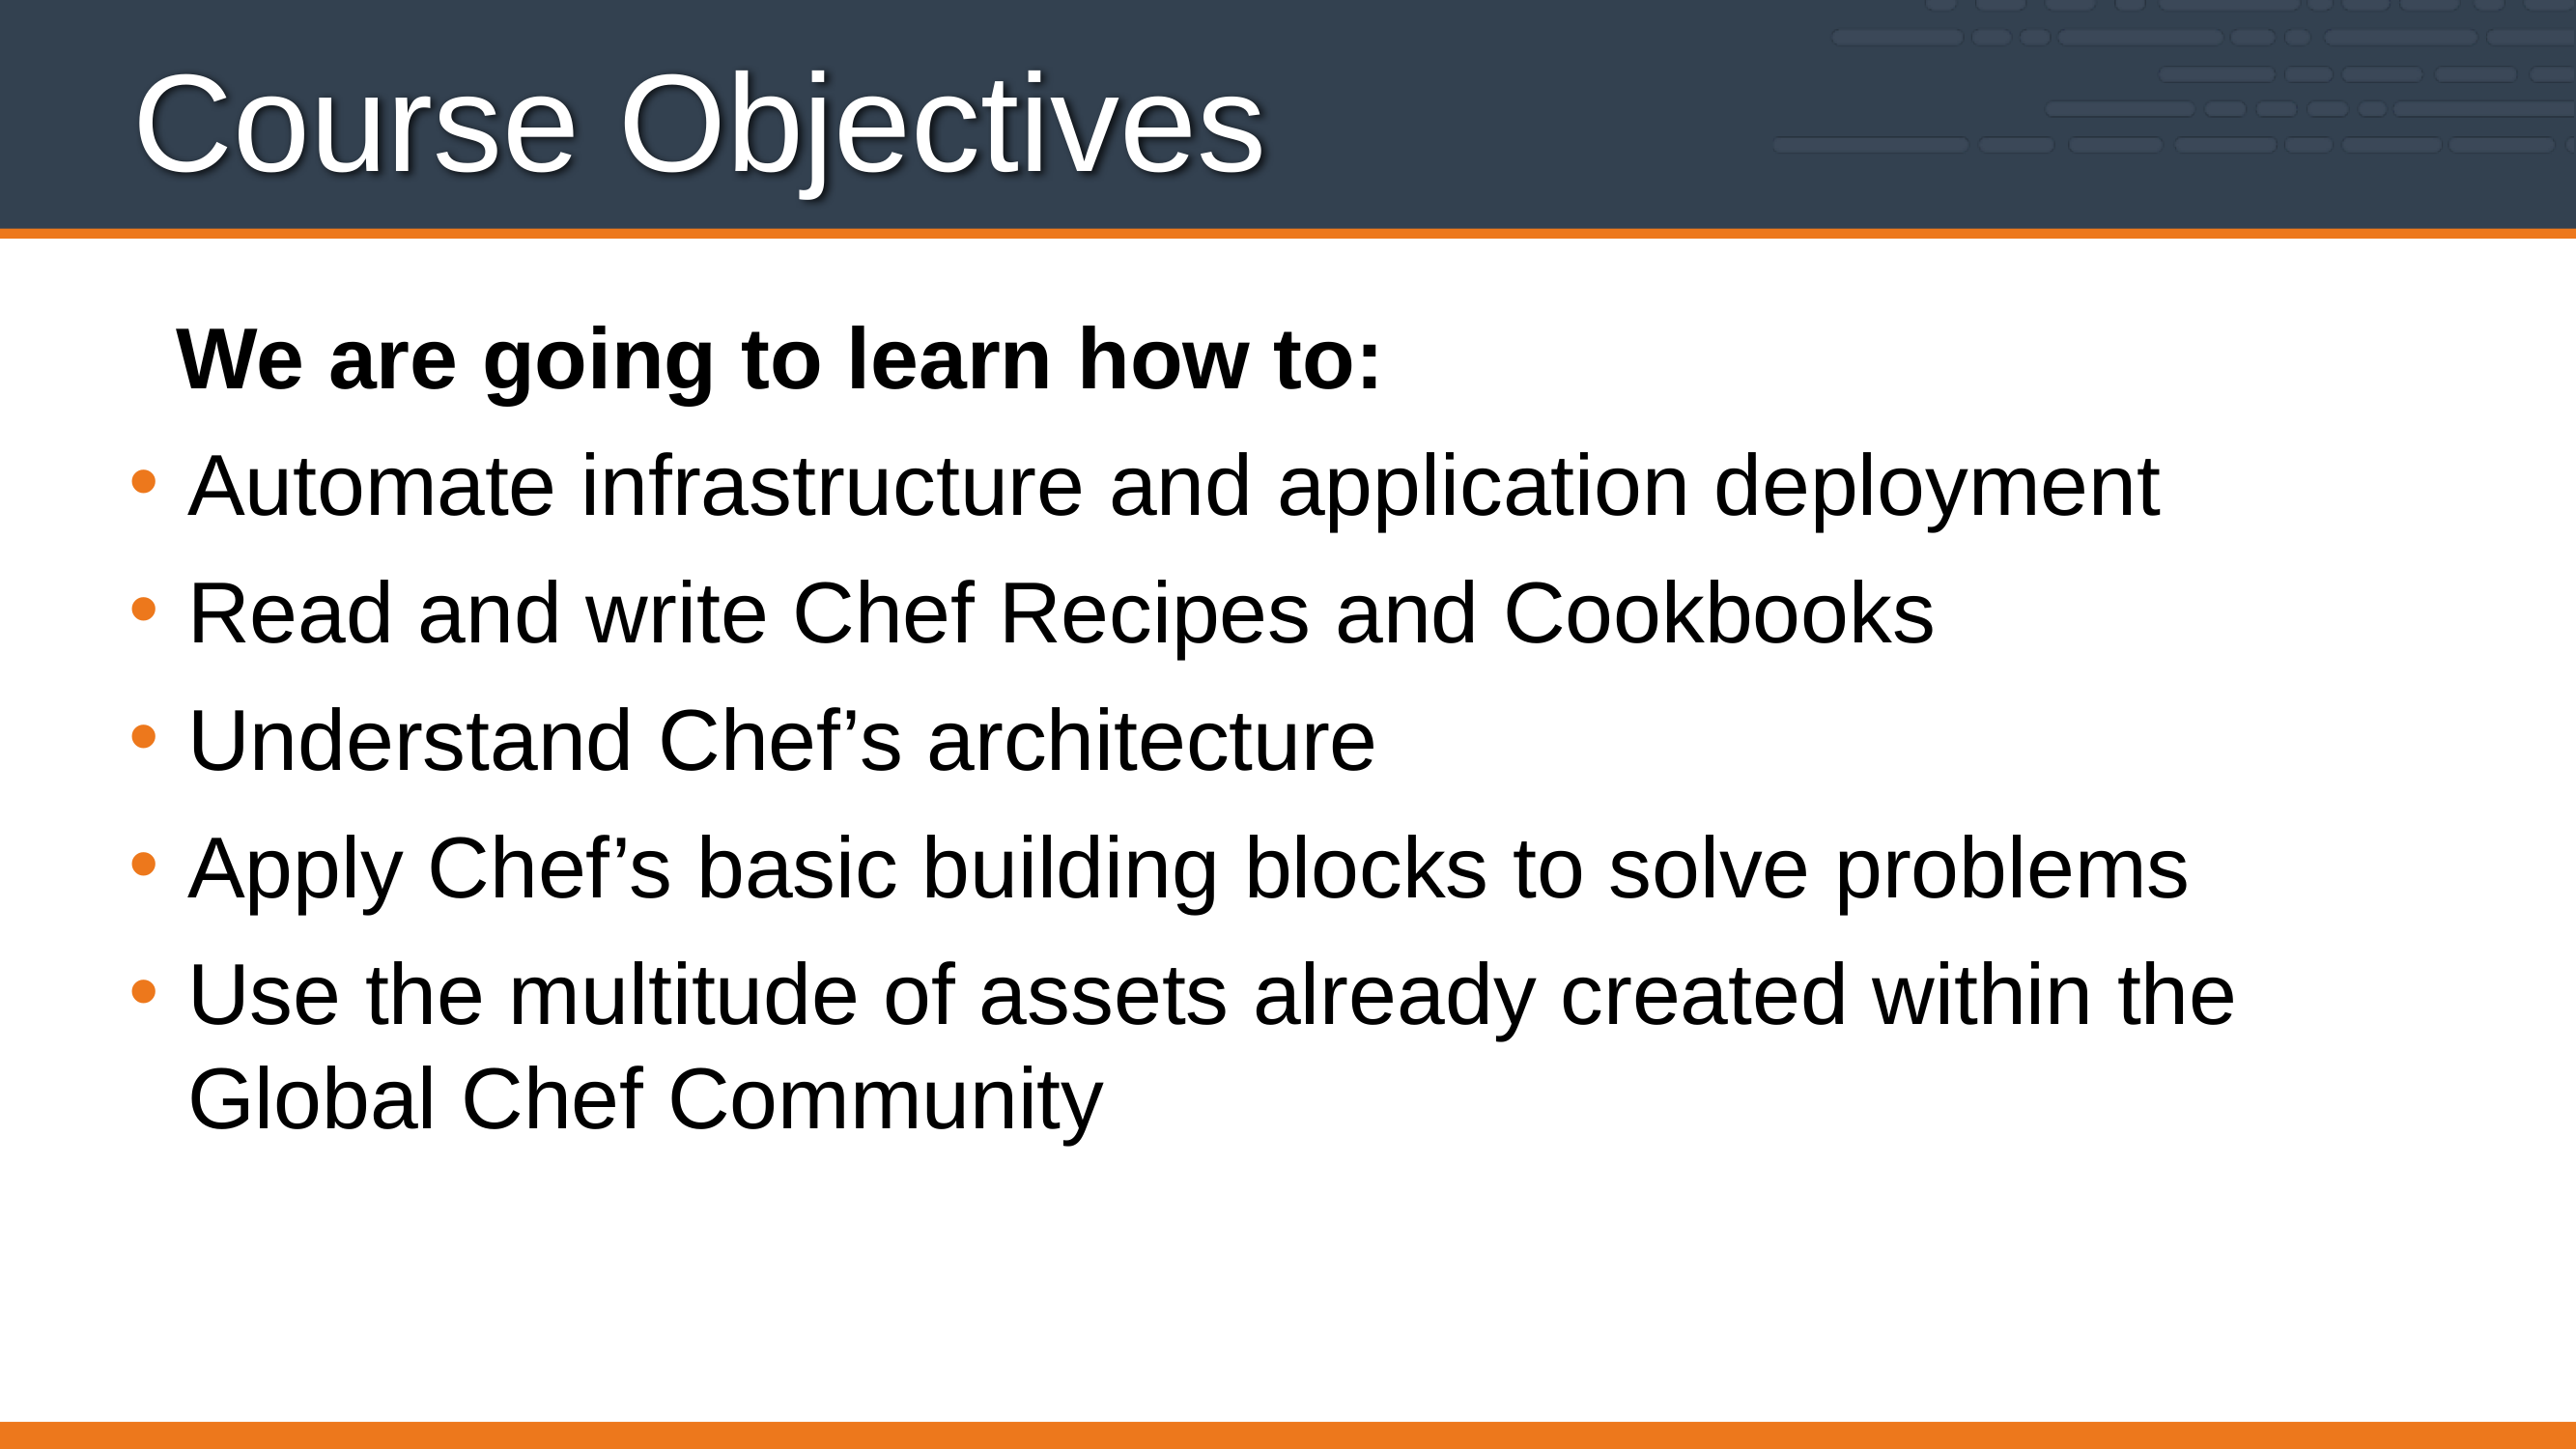

# Course Objectives
  We are going to learn how to:
Automate infrastructure and application deployment
Read and write Chef Recipes and Cookbooks
Understand Chef’s architecture
Apply Chef’s basic building blocks to solve problems
Use the multitude of assets already created within the Global Chef Community